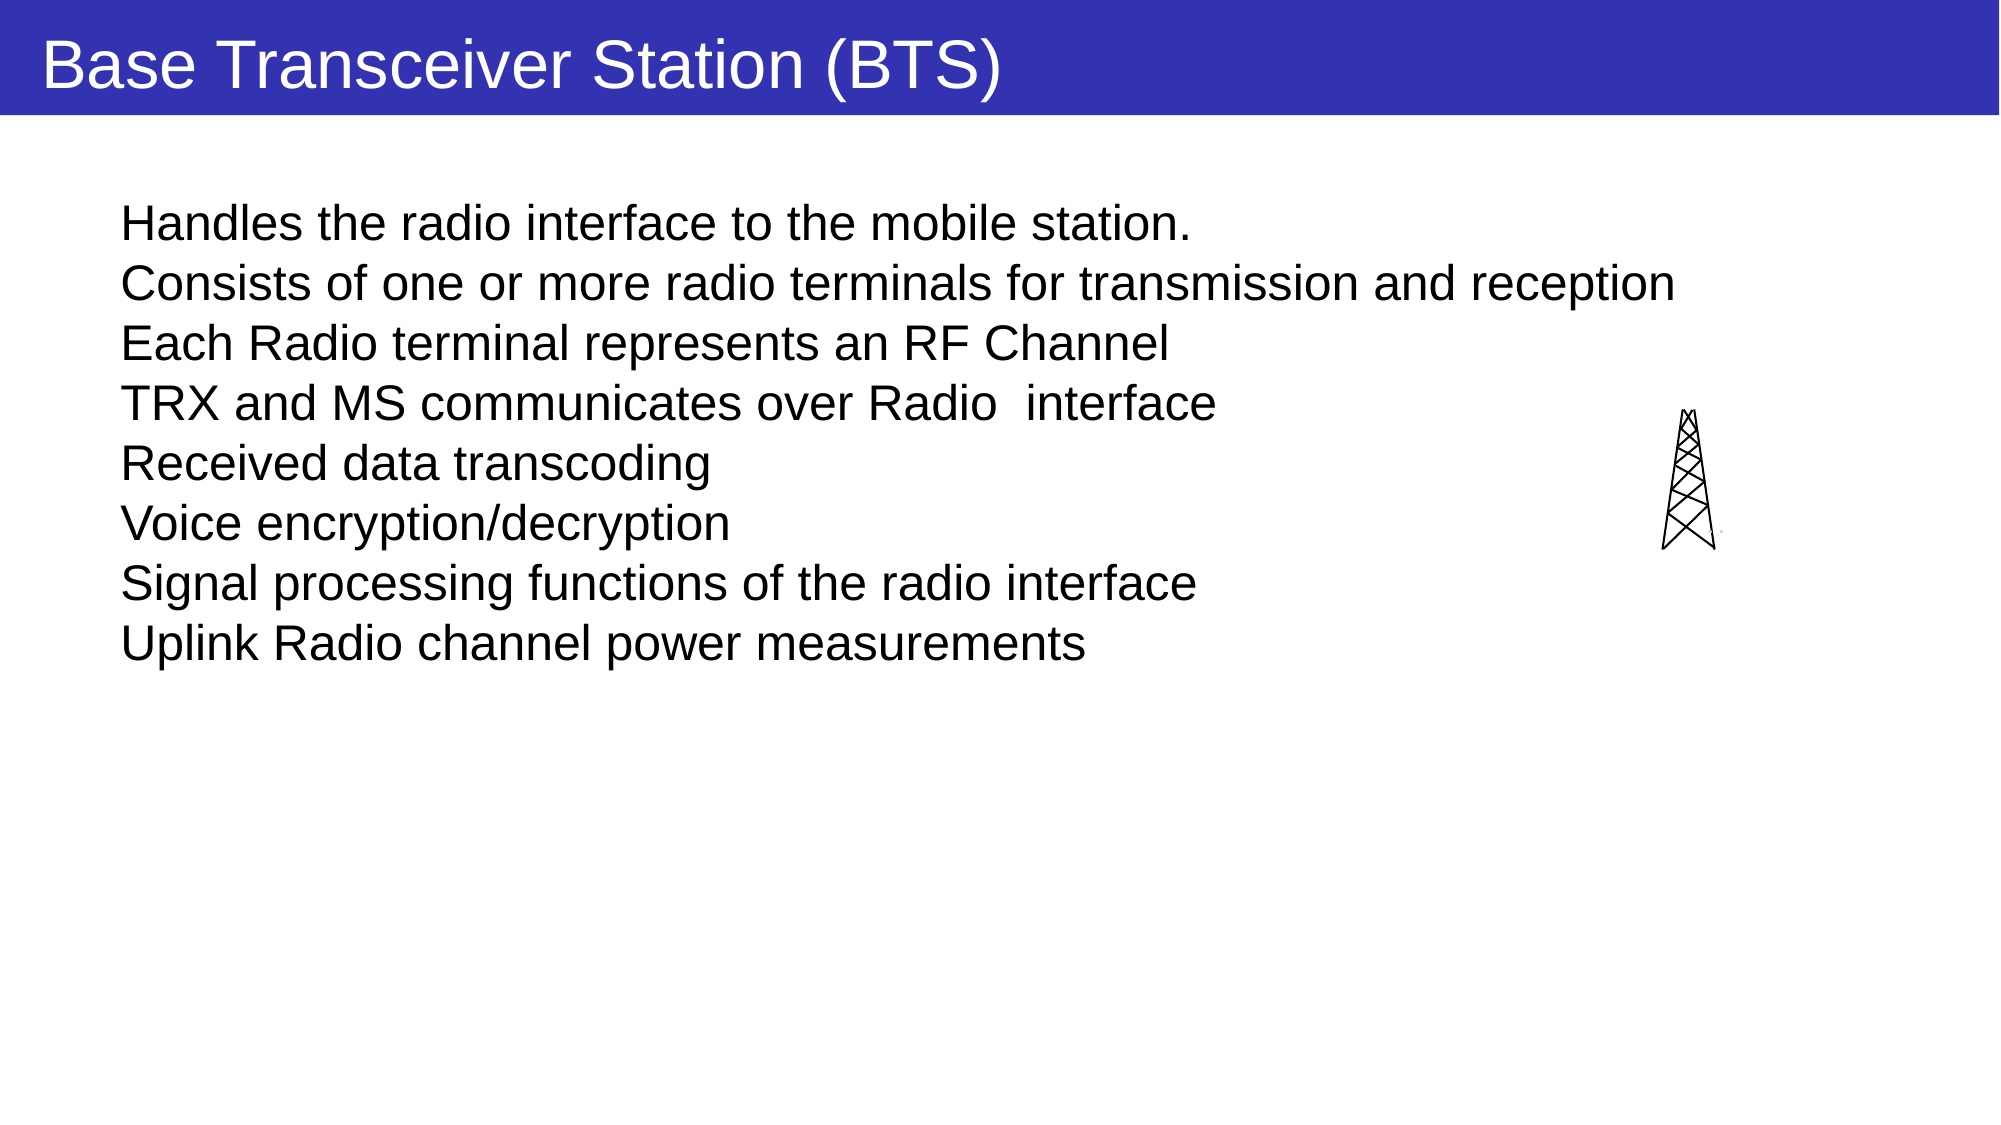

# Base Transceiver Station (BTS)
Handles the radio interface to the mobile station.
Consists of one or more radio terminals for transmission and reception
Each Radio terminal represents an RF Channel
TRX and MS communicates over Radio  interface
Received data transcoding
Voice encryption/decryption
Signal processing functions of the radio interface
Uplink Radio channel power measurements